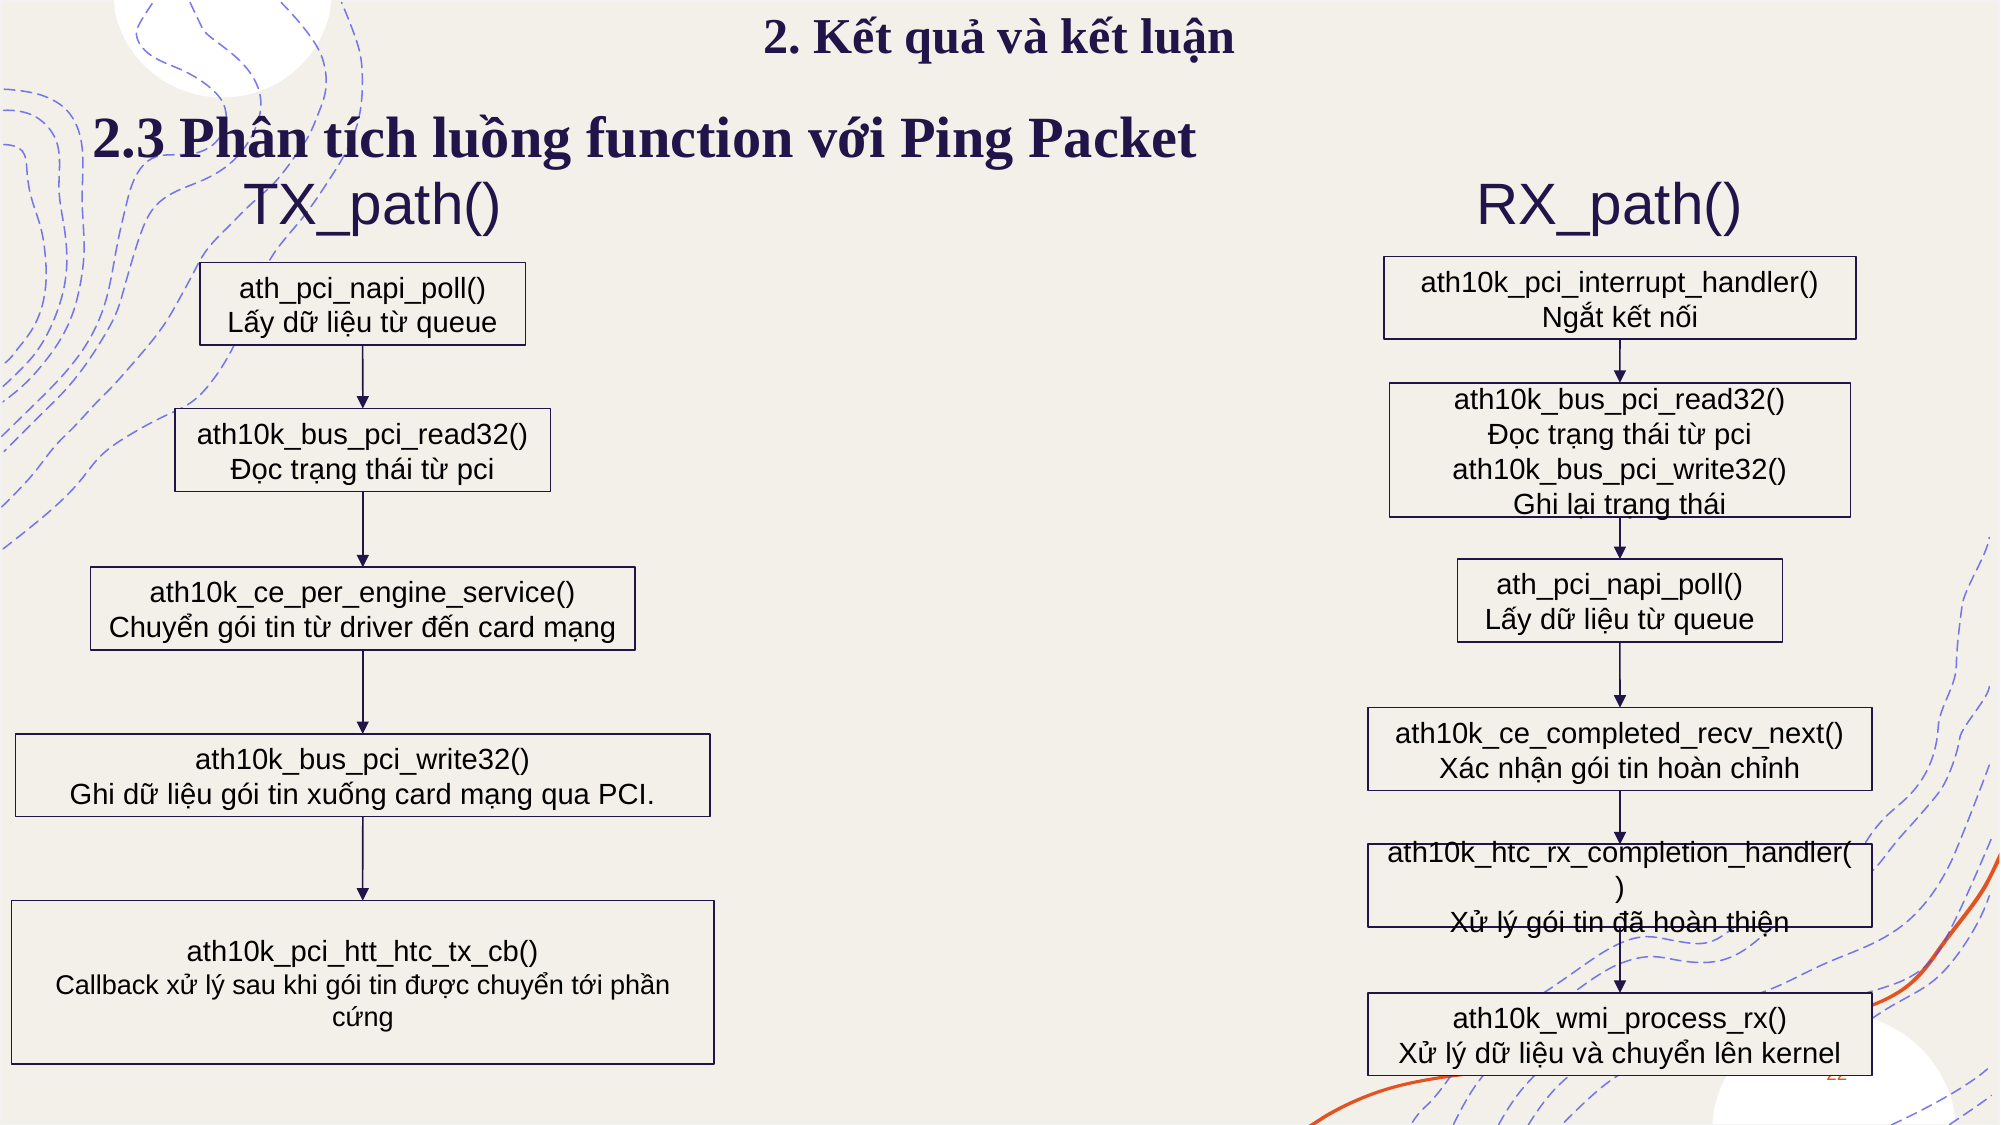

2. Kết quả và kết luận
2.3 Phân tích luồng function với Ping Packet

TX_path()
RX_path()
ath10k_pci_interrupt_handler()
Ngắt kết nối
ath_pci_napi_poll()
Lấy dữ liệu từ queue
ath10k_bus_pci_read32()
Đọc trạng thái từ pci
ath10k_bus_pci_write32()
Ghi lại trạng thái
ath10k_bus_pci_read32()
Đọc trạng thái từ pci
ath_pci_napi_poll()
Lấy dữ liệu từ queue
ath10k_ce_per_engine_service()
Chuyển gói tin từ driver đến card mạng
ath10k_ce_completed_recv_next()
Xác nhận gói tin hoàn chỉnh
ath10k_bus_pci_write32()
Ghi dữ liệu gói tin xuống card mạng qua PCI.
ath10k_htc_rx_completion_handler()
Xử lý gói tin đã hoàn thiện
ath10k_pci_htt_htc_tx_cb()
Callback xử lý sau khi gói tin được chuyển tới phần cứng
ath10k_wmi_process_rx()
Xử lý dữ liệu và chuyển lên kernel
22